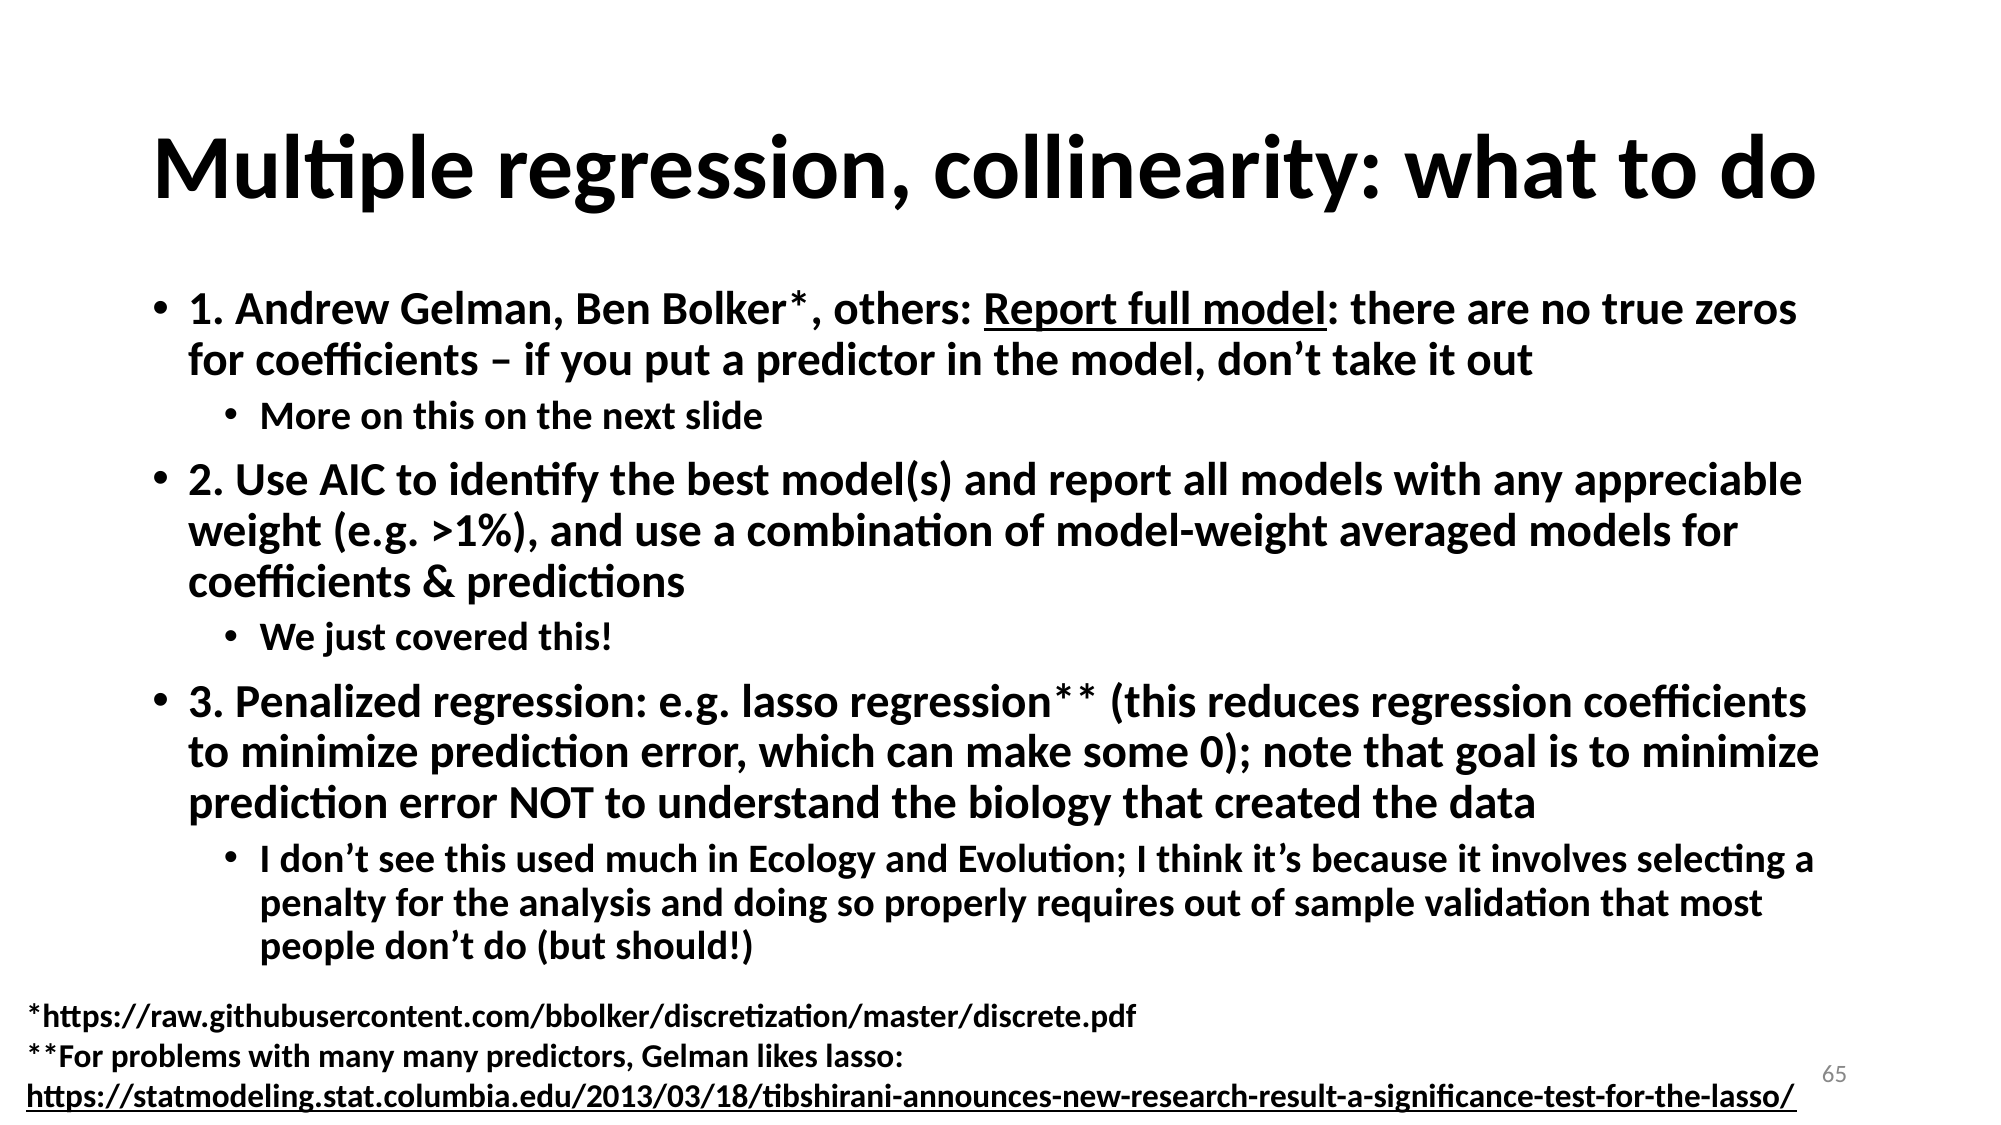

# Multiple regression, collinearity: what to do
1. Andrew Gelman, Ben Bolker*, others: Report full model: there are no true zeros for coefficients – if you put a predictor in the model, don’t take it out
More on this on the next slide
2. Use AIC to identify the best model(s) and report all models with any appreciable weight (e.g. >1%), and use a combination of model-weight averaged models for coefficients & predictions
We just covered this!
3. Penalized regression: e.g. lasso regression** (this reduces regression coefficients to minimize prediction error, which can make some 0); note that goal is to minimize prediction error NOT to understand the biology that created the data
I don’t see this used much in Ecology and Evolution; I think it’s because it involves selecting a penalty for the analysis and doing so properly requires out of sample validation that most people don’t do (but should!)
*https://raw.githubusercontent.com/bbolker/discretization/master/discrete.pdf
**For problems with many many predictors, Gelman likes lasso: https://statmodeling.stat.columbia.edu/2013/03/18/tibshirani-announces-new-research-result-a-significance-test-for-the-lasso/

65